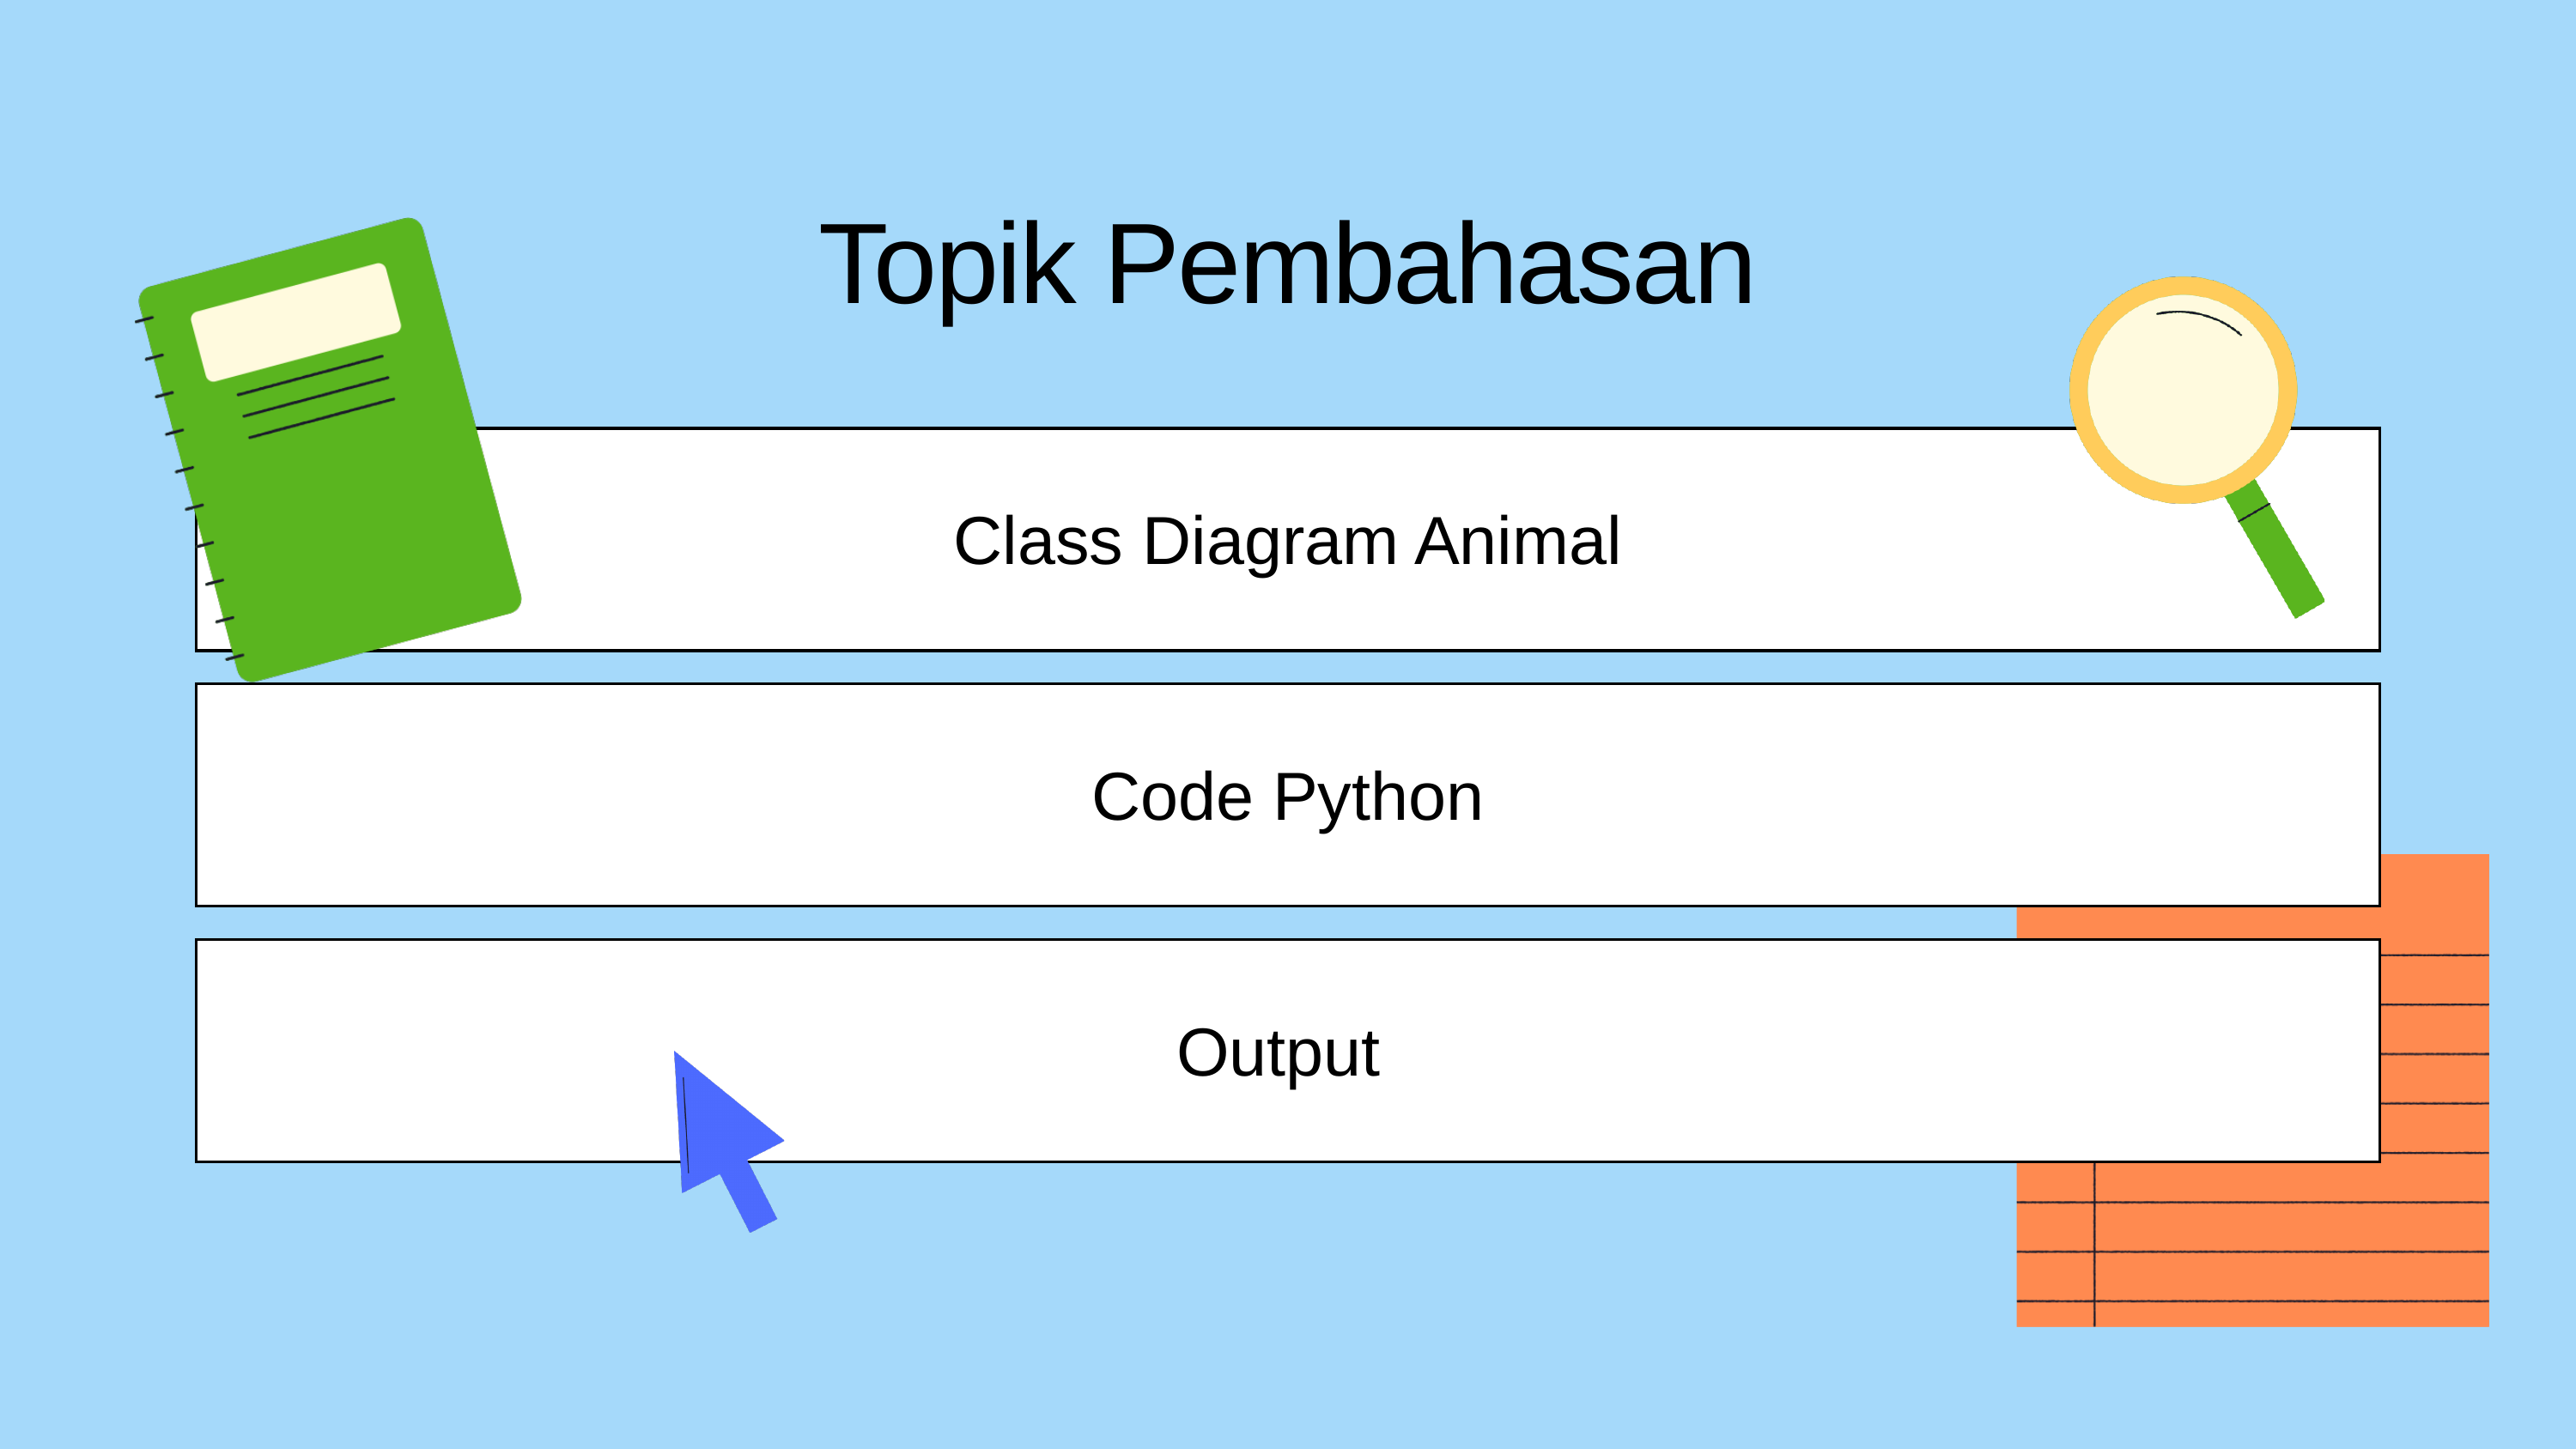

Topik Pembahasan

Class Diagram Animal

Code Python

Output